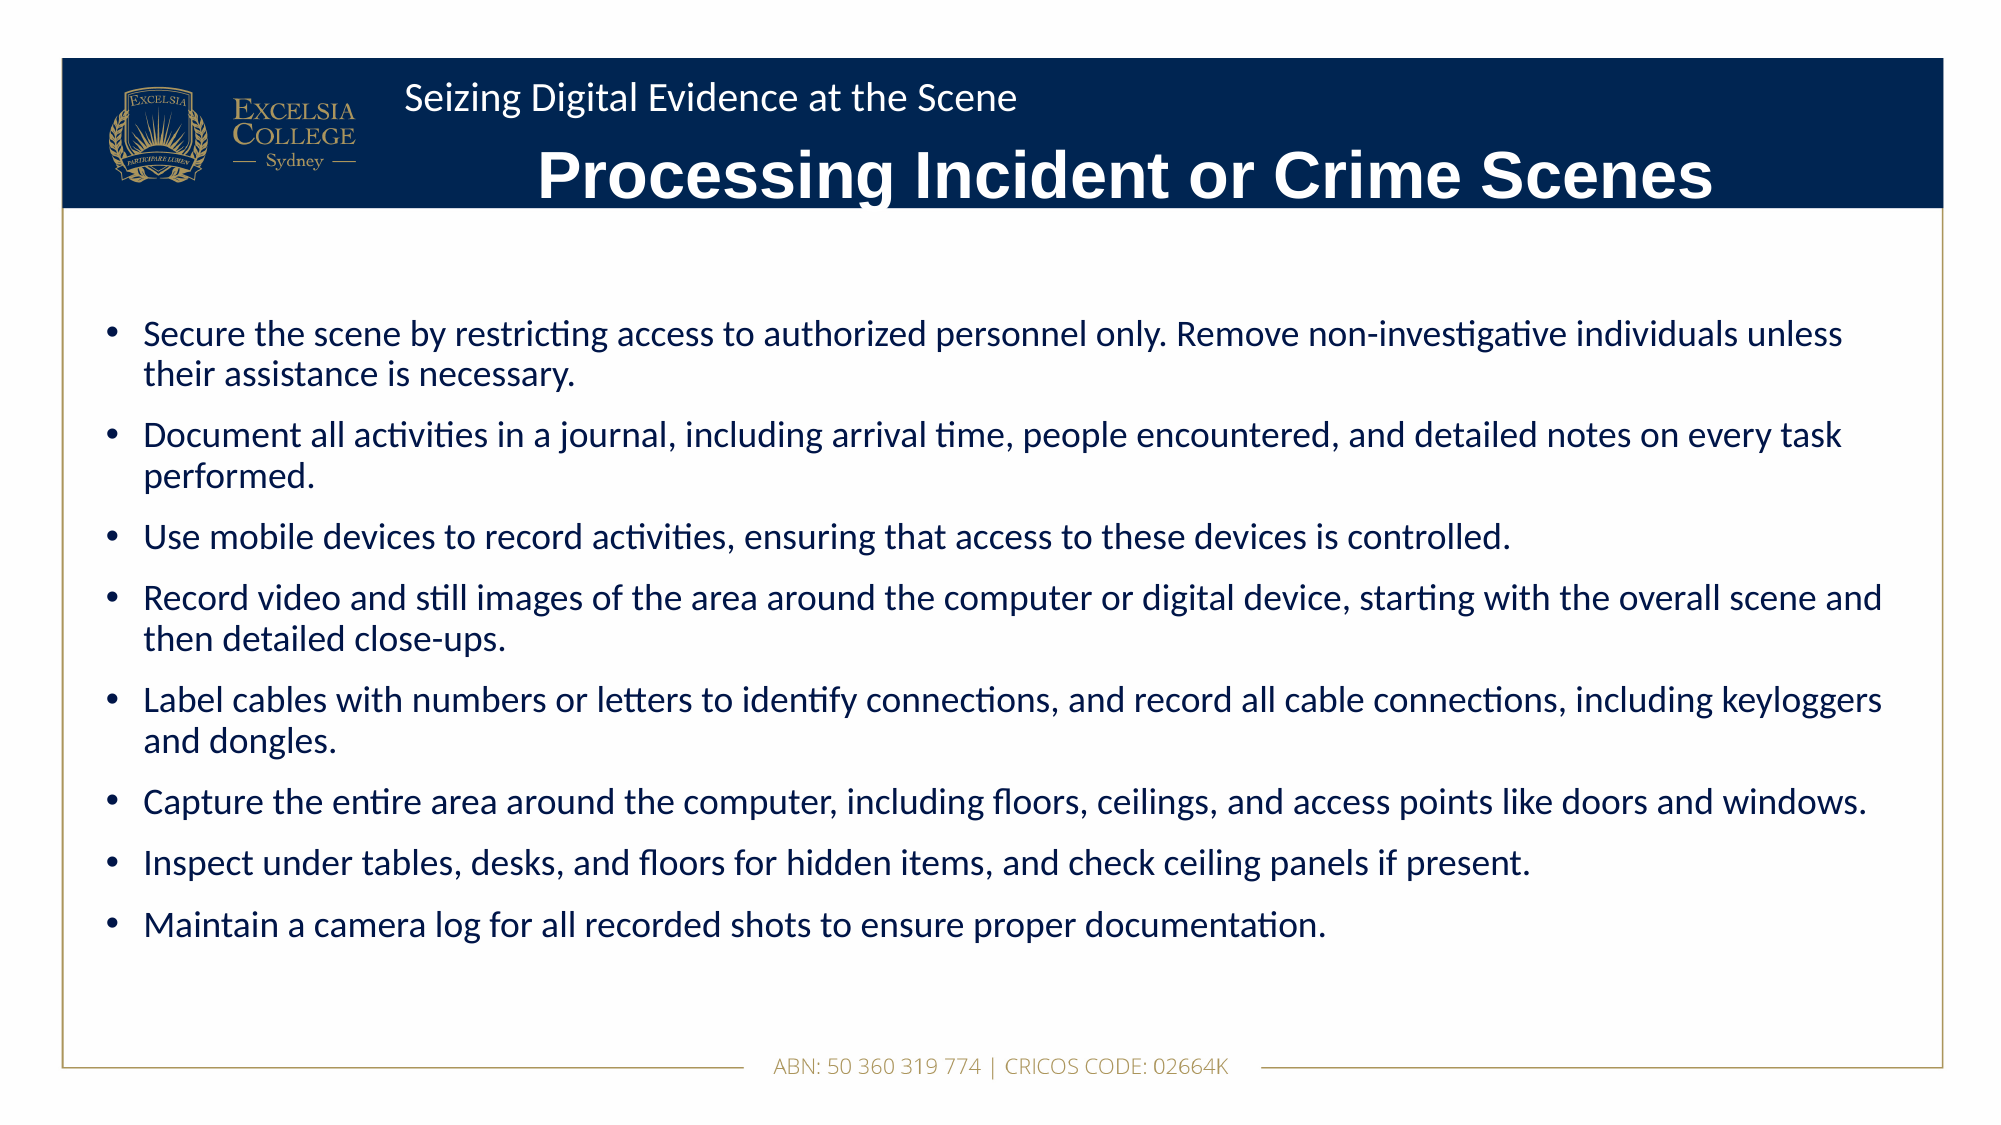

# Seizing Digital Evidence at the Scene
Processing Incident or Crime Scenes
Secure the scene by restricting access to authorized personnel only. Remove non-investigative individuals unless their assistance is necessary.
Document all activities in a journal, including arrival time, people encountered, and detailed notes on every task performed.
Use mobile devices to record activities, ensuring that access to these devices is controlled.
Record video and still images of the area around the computer or digital device, starting with the overall scene and then detailed close-ups.
Label cables with numbers or letters to identify connections, and record all cable connections, including keyloggers and dongles.
Capture the entire area around the computer, including floors, ceilings, and access points like doors and windows.
Inspect under tables, desks, and floors for hidden items, and check ceiling panels if present.
Maintain a camera log for all recorded shots to ensure proper documentation.